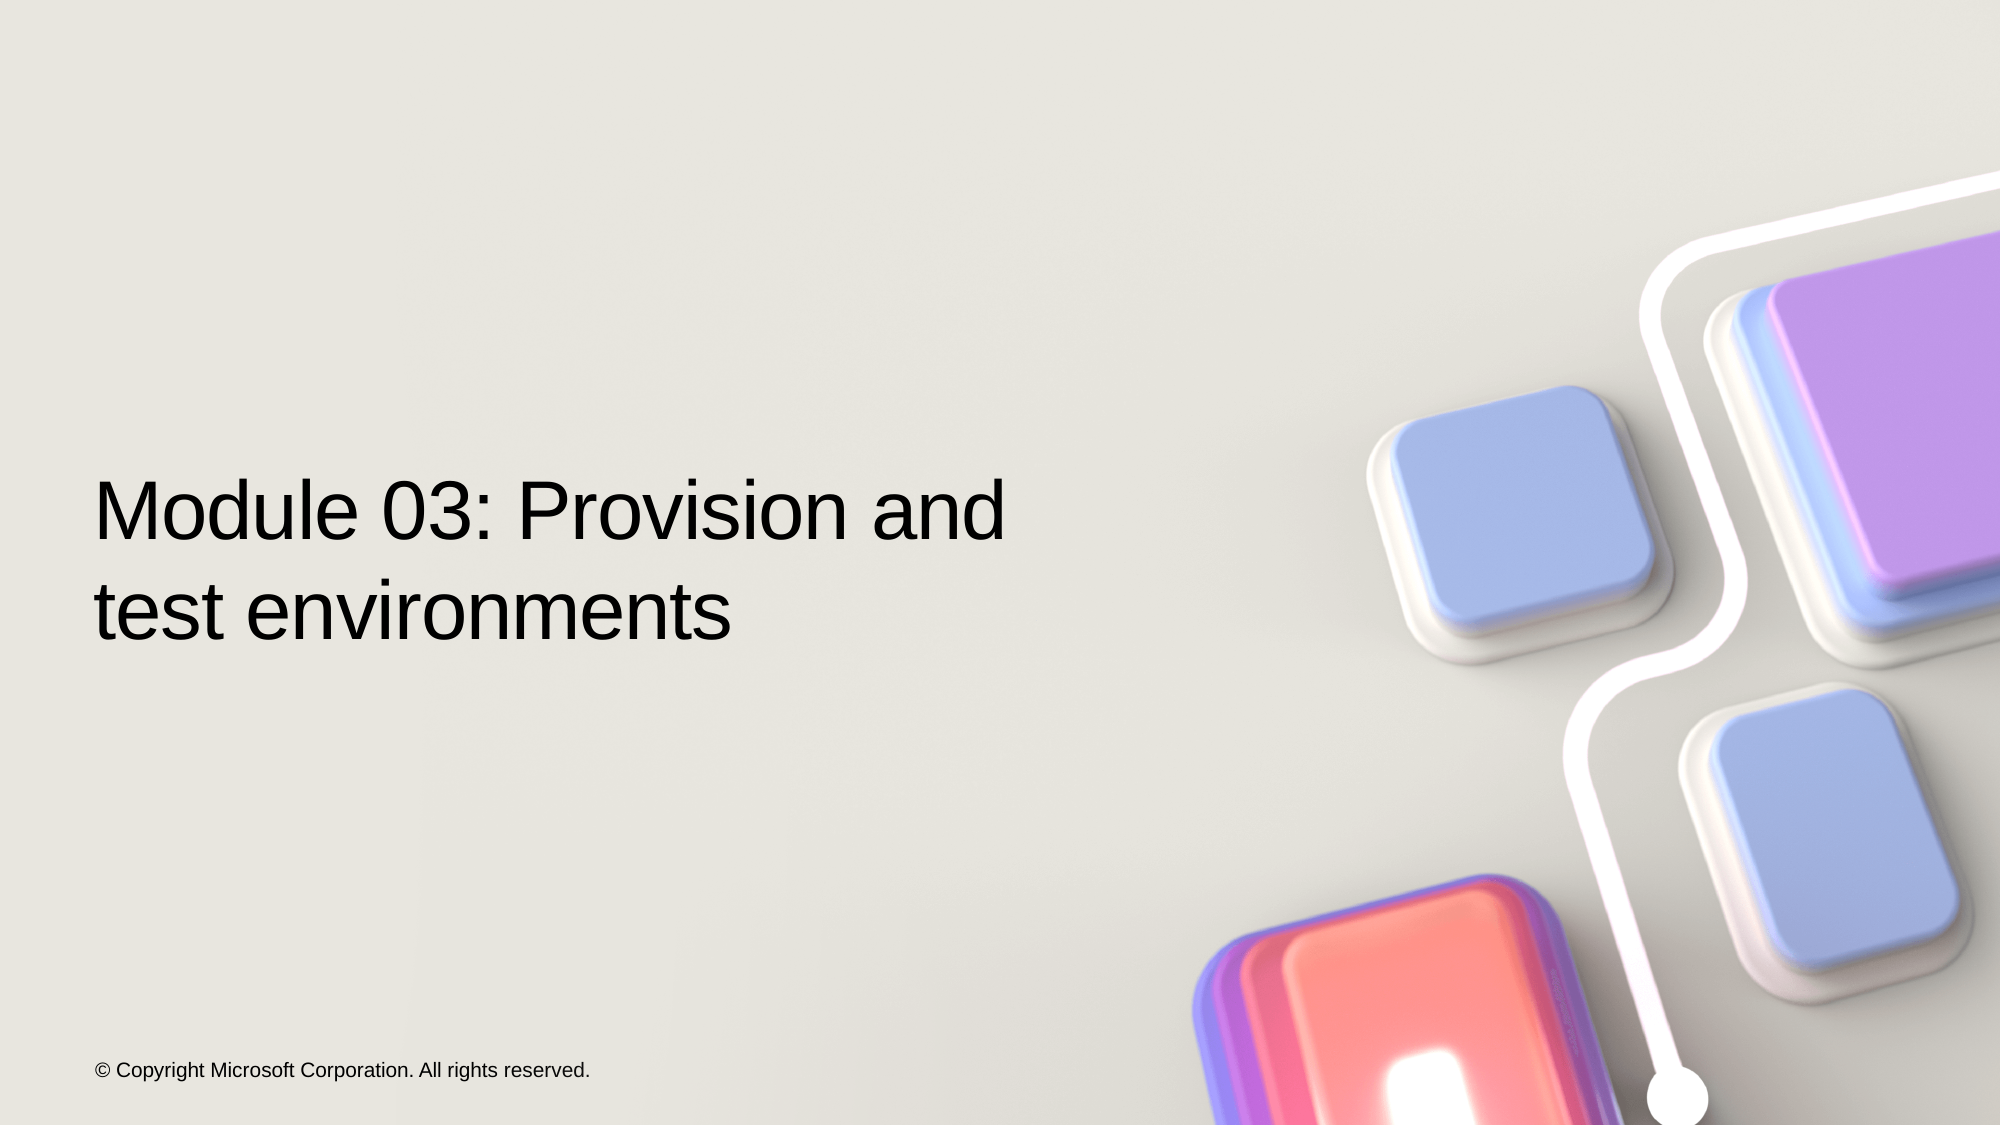

# Module 03: Provision and test environments